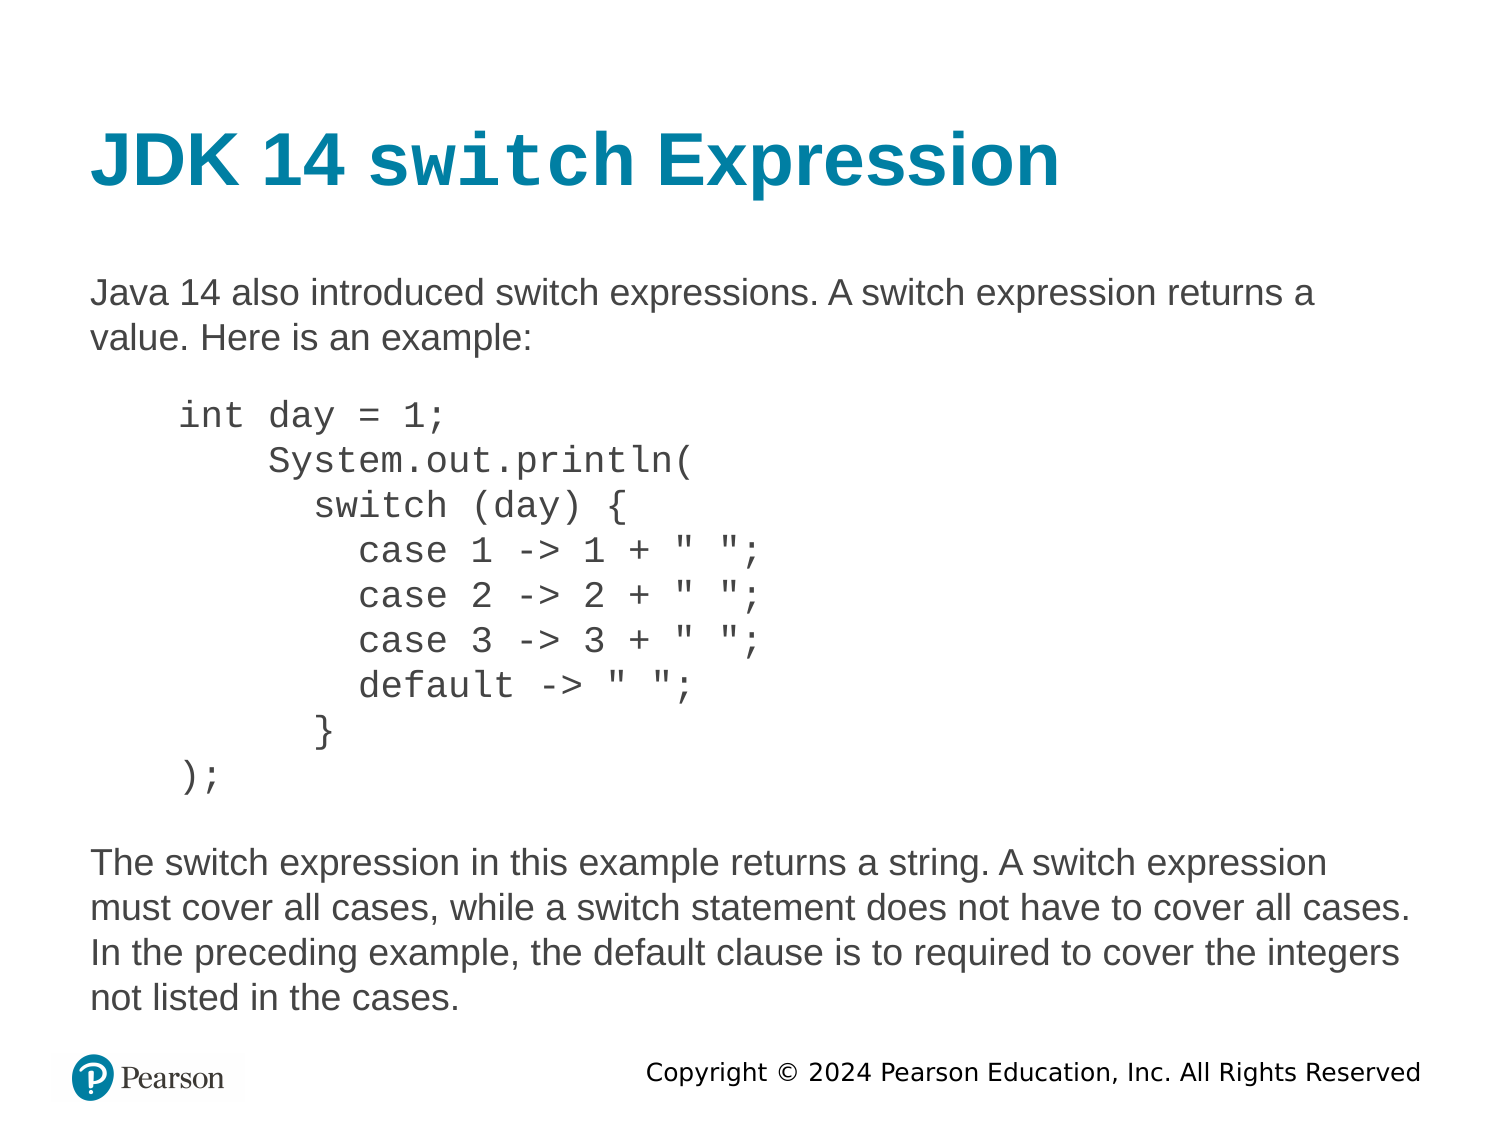

# J D K 14 switch Expression
Java 14 also introduced switch expressions. A switch expression returns a value. Here is an example:
int day = 1;
    System.out.println(
      switch (day) {
        case 1 -> 1 + " ";
        case 2 -> 2 + " ";
        case 3 -> 3 + " ";
        default -> " ";
      }
);
The switch expression in this example returns a string. A switch expression must cover all cases, while a switch statement does not have to cover all cases. In the preceding example, the default clause is to required to cover the integers not listed in the cases.